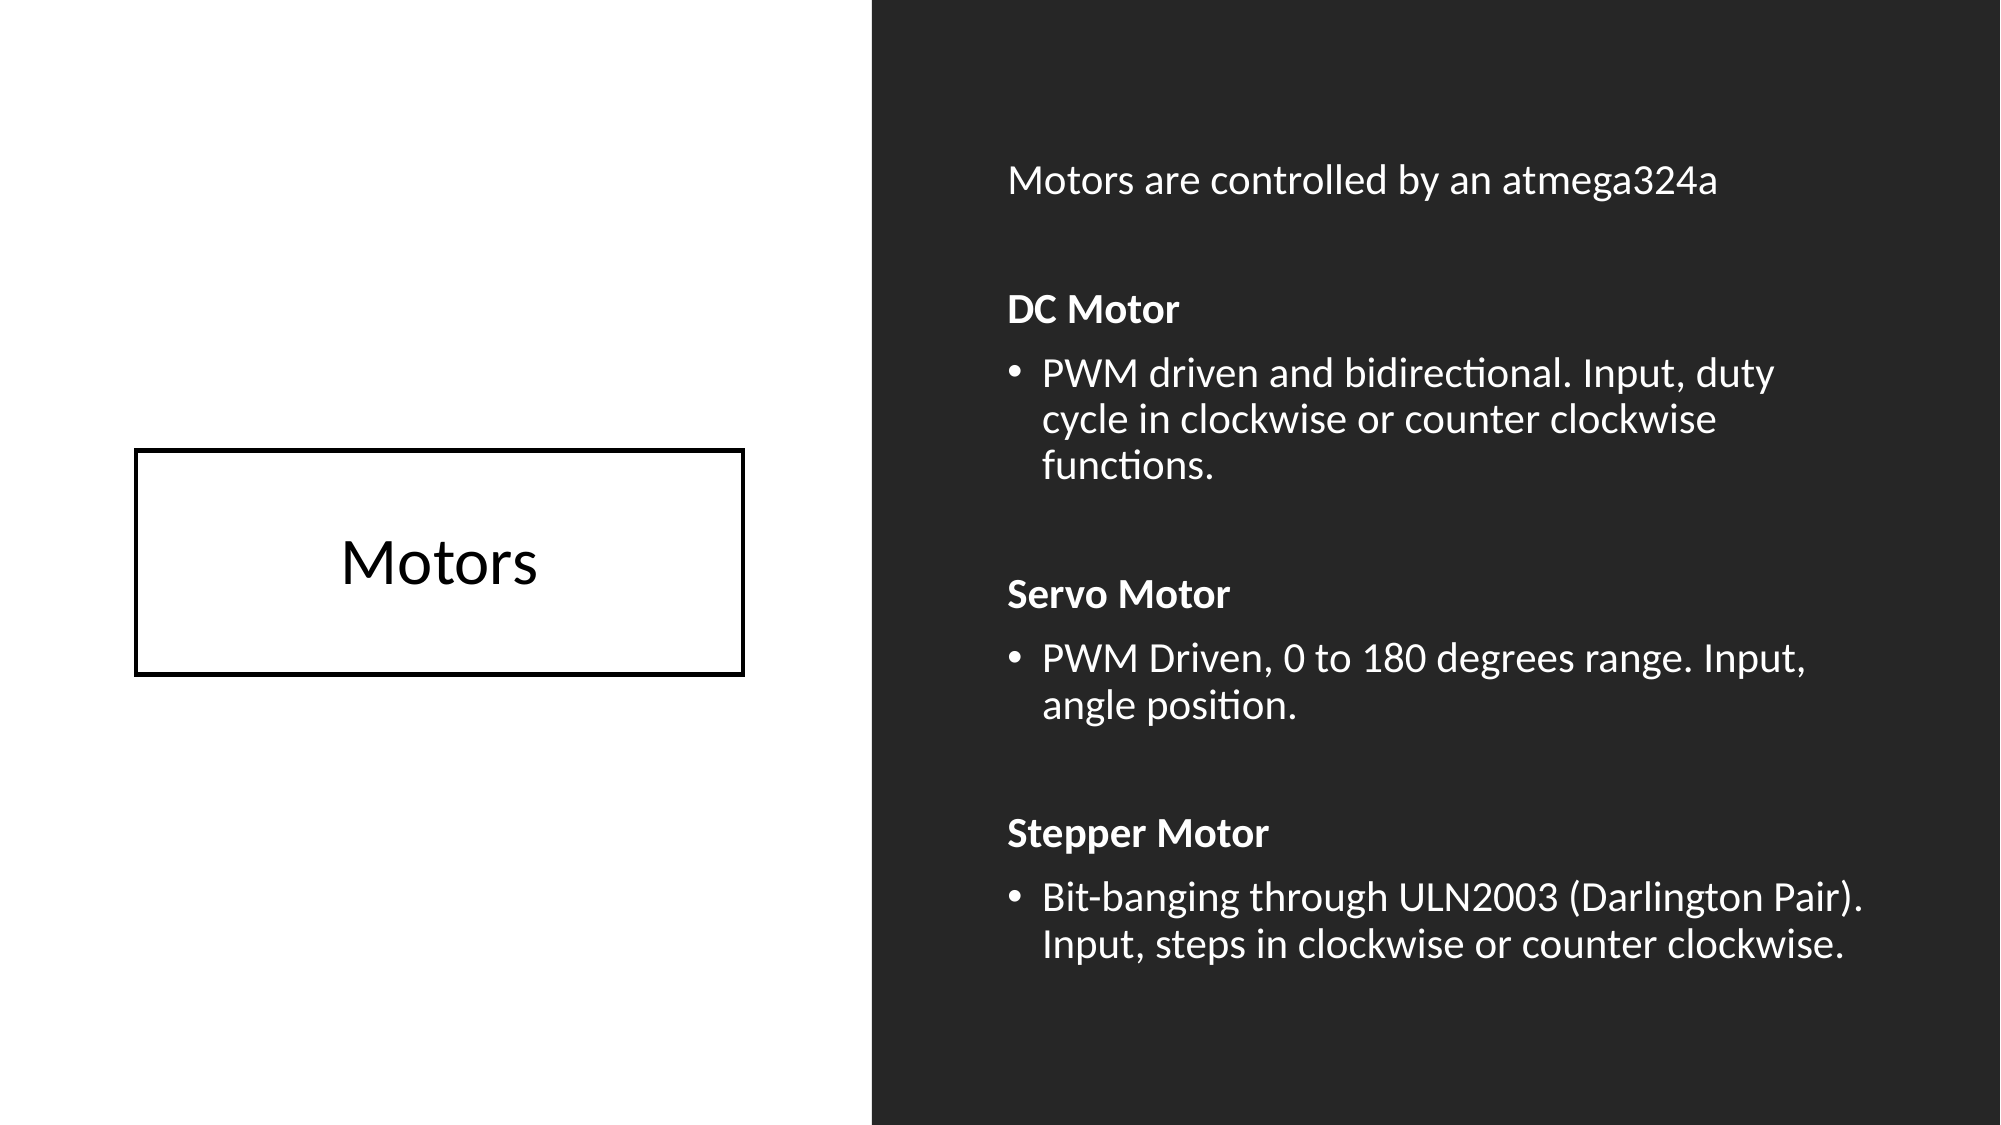

Motors are controlled by an atmega324a

DC Motor
PWM driven and bidirectional. Input, duty cycle in clockwise or counter clockwise functions.

Servo Motor
PWM Driven, 0 to 180 degrees range. Input, angle position.

Stepper Motor
Bit-banging through ULN2003 (Darlington Pair). Input, steps in clockwise or counter clockwise.
# Motors